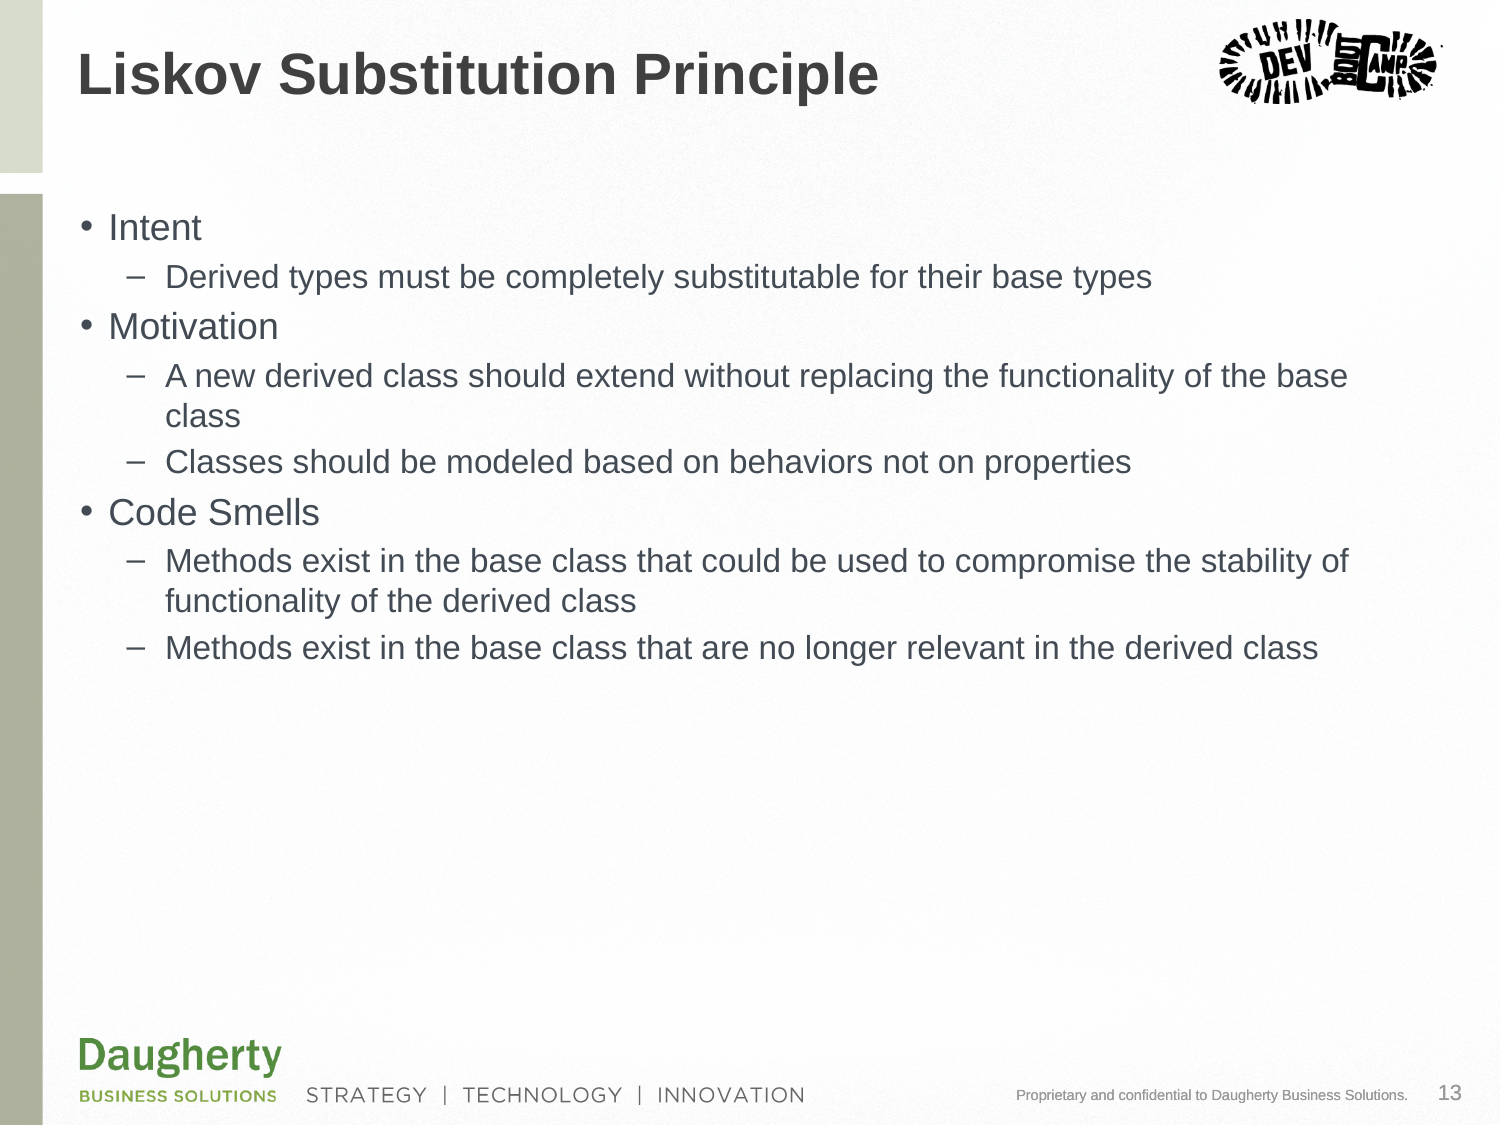

# Liskov Substitution Principle

Intent
Derived types must be completely substitutable for their base types
Motivation
A new derived class should extend without replacing the functionality of the base class
Classes should be modeled based on behaviors not on properties
Code Smells
Methods exist in the base class that could be used to compromise the stability of functionality of the derived class
Methods exist in the base class that are no longer relevant in the derived class
13
Proprietary and confidential to Daugherty Business Solutions.